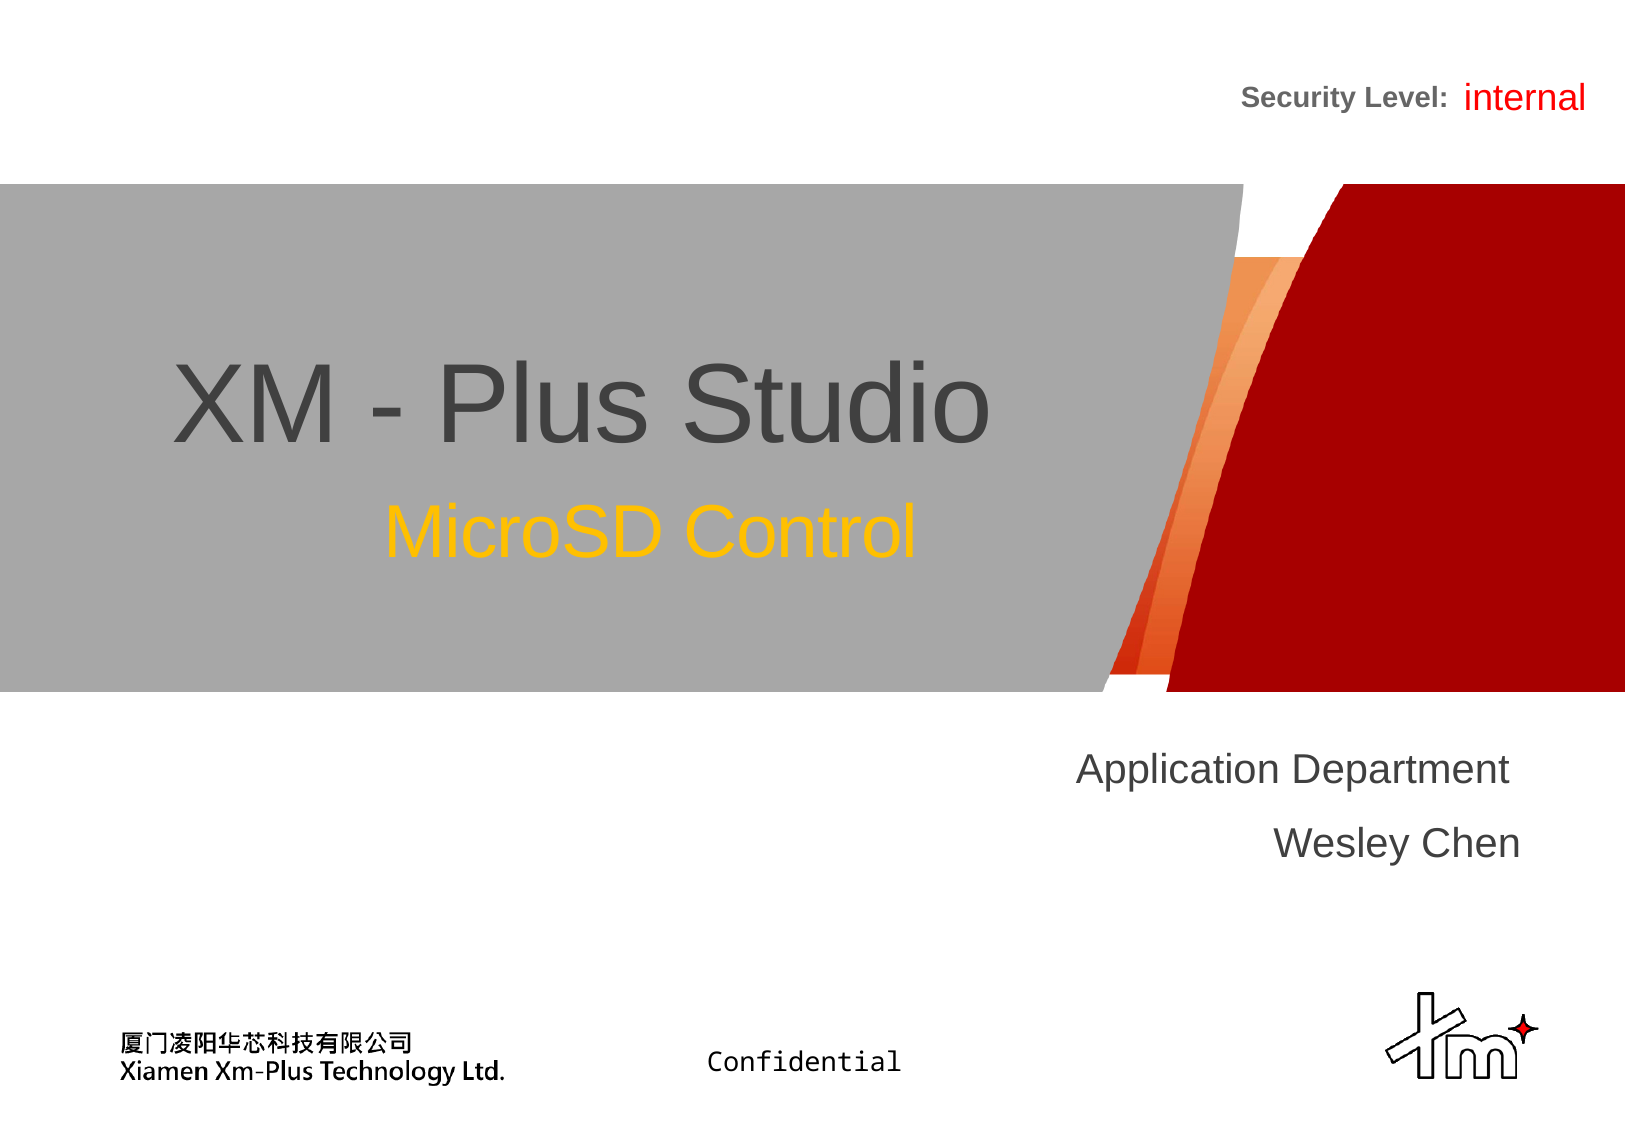

internal
# XM - Plus Studio MicroSD Control
Application Department
Wesley Chen